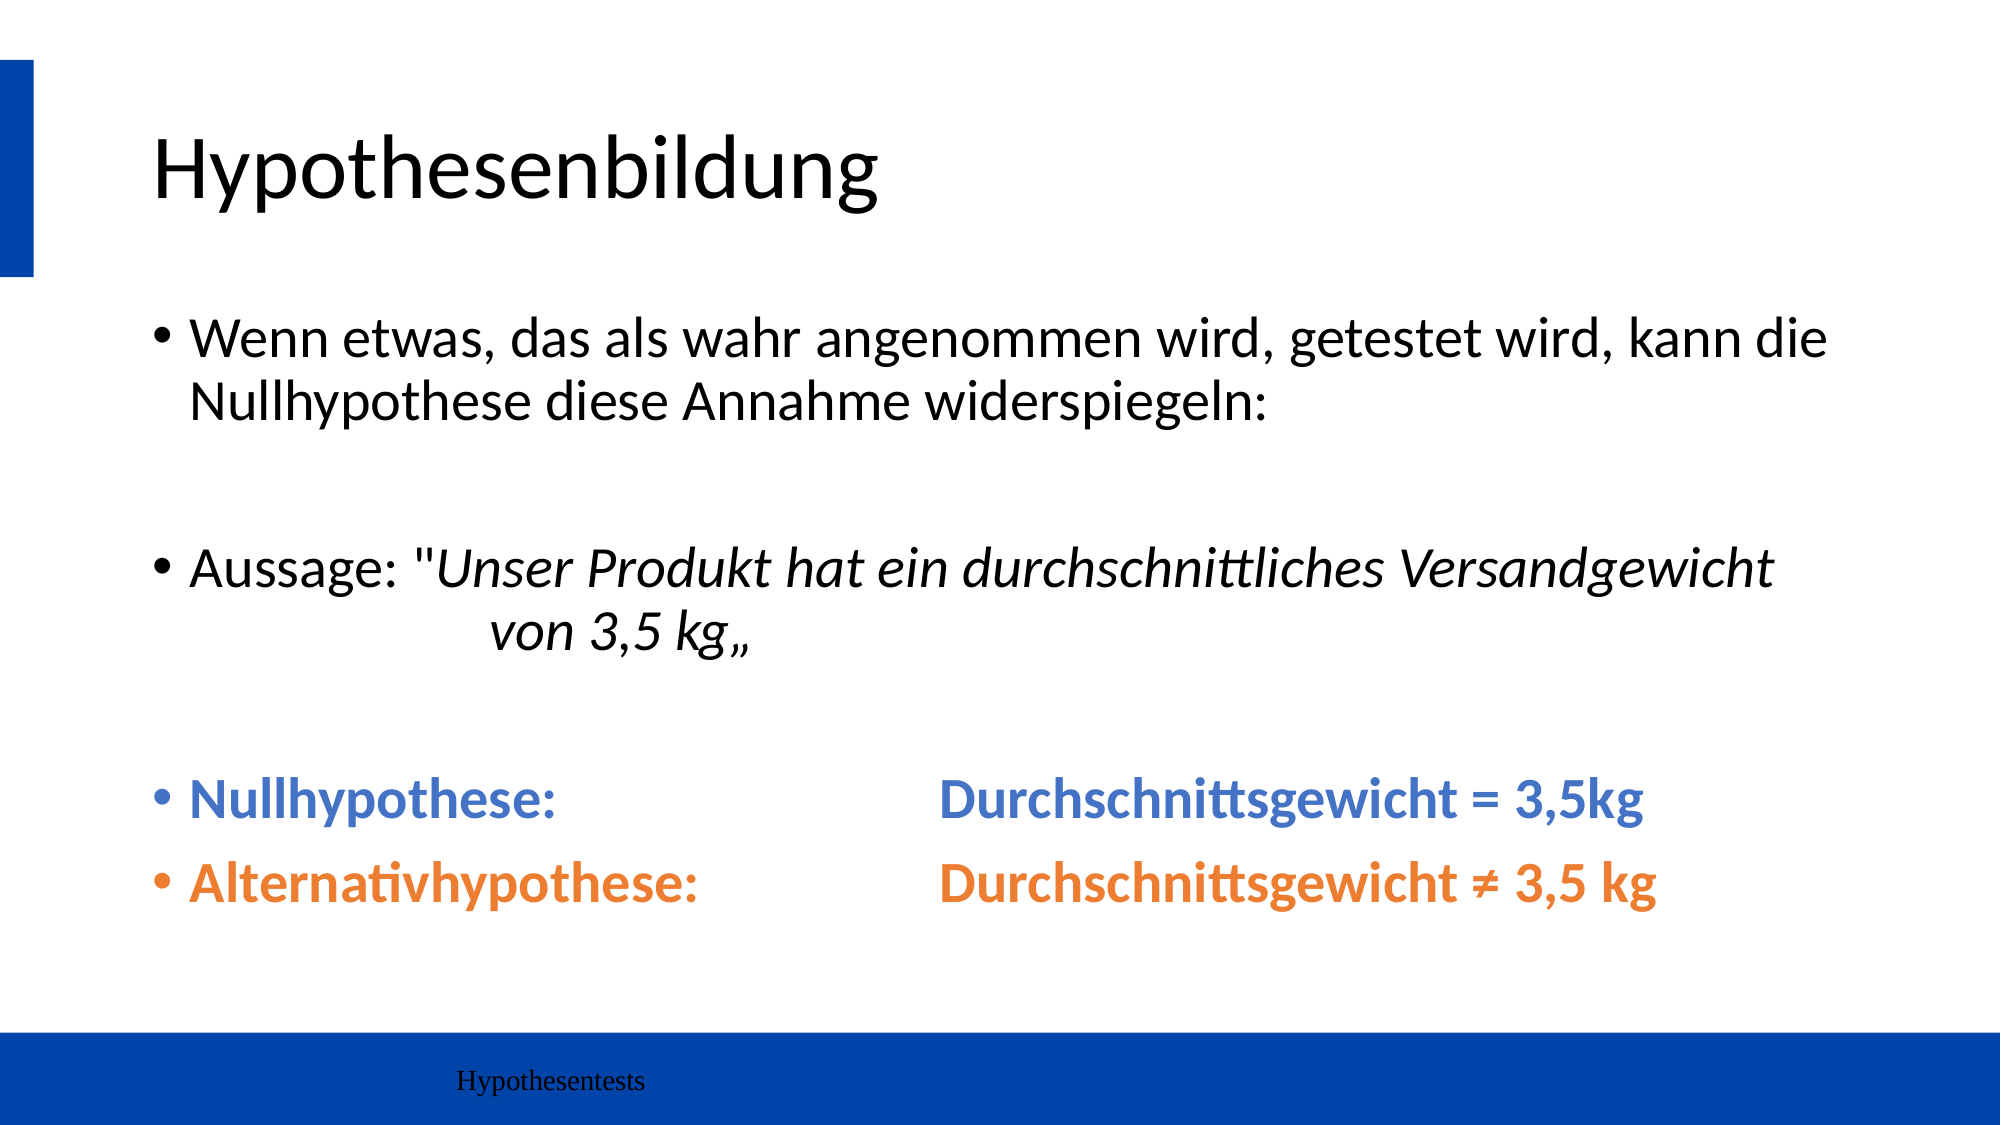

# Hypothesenbildung
Wenn etwas, das als wahr angenommen wird, getestet wird, kann die Nullhypothese diese Annahme widerspiegeln:

Aussage: "Unser Produkt hat ein durchschnittliches Versandgewicht 			von 3,5 kg„

Nullhypothese:			Durchschnittsgewicht = 3,5kg
Alternativhypothese:		Durchschnittsgewicht ≠ 3,5 kg
Hypothesentests